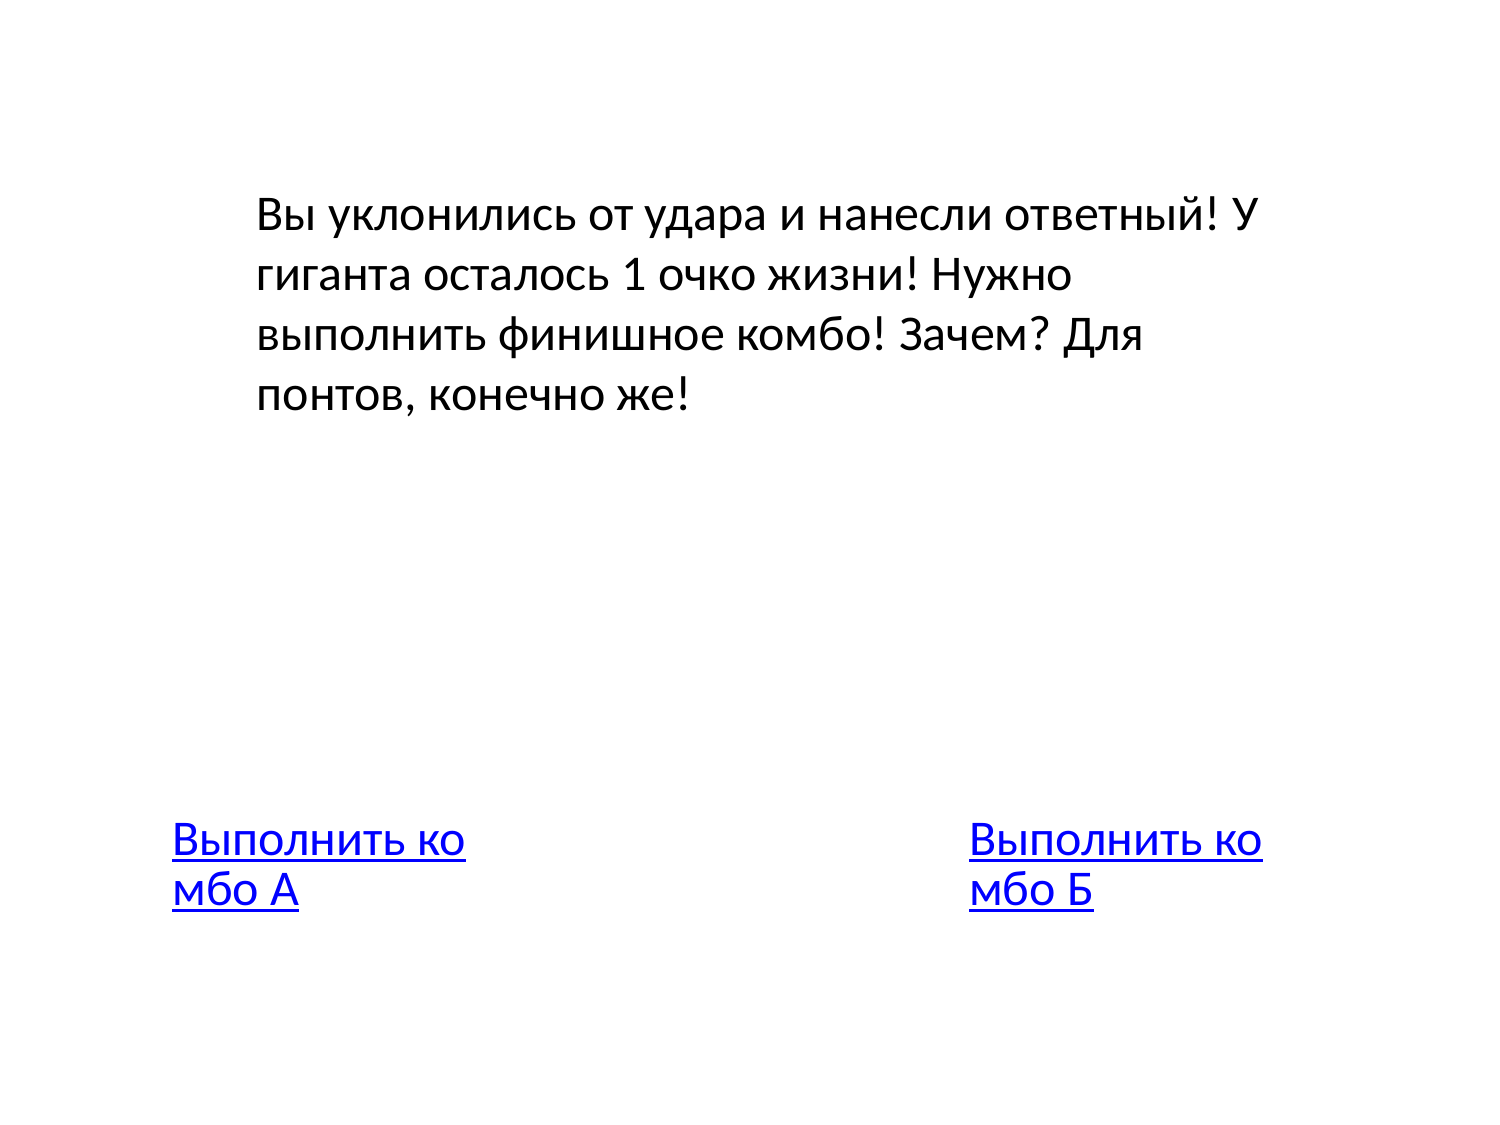

Вы уклонились от удара и нанесли ответный! У гиганта осталось 1 очко жизни! Нужно выполнить финишное комбо! Зачем? Для понтов, конечно же!
Выполнить комбо А
Выполнить комбо Б